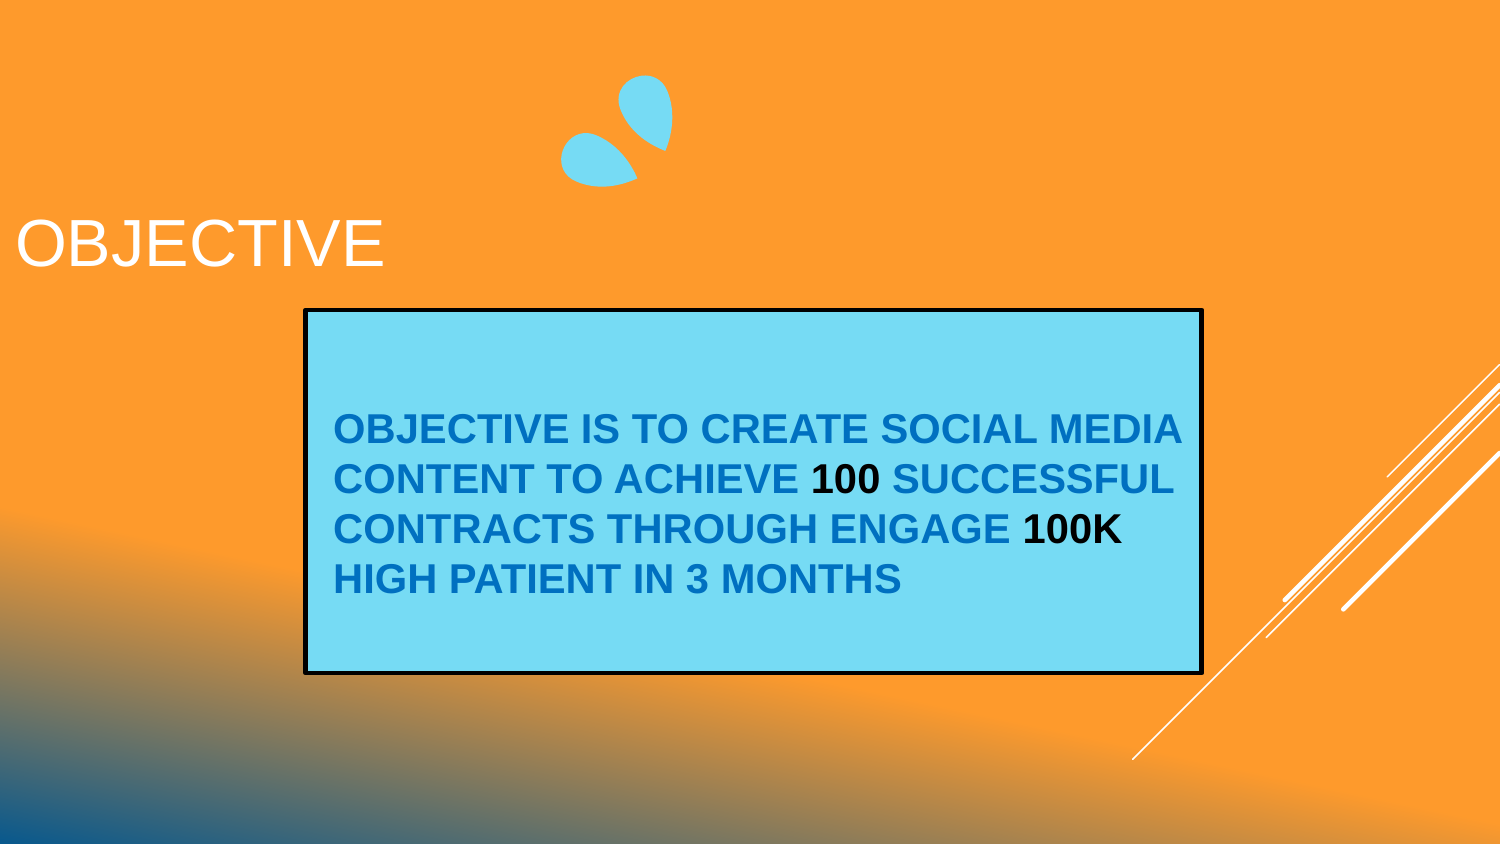

Objective

# Objective is to create social media content to achieve 100 successful contracts through engage 100K high patient in 3 months